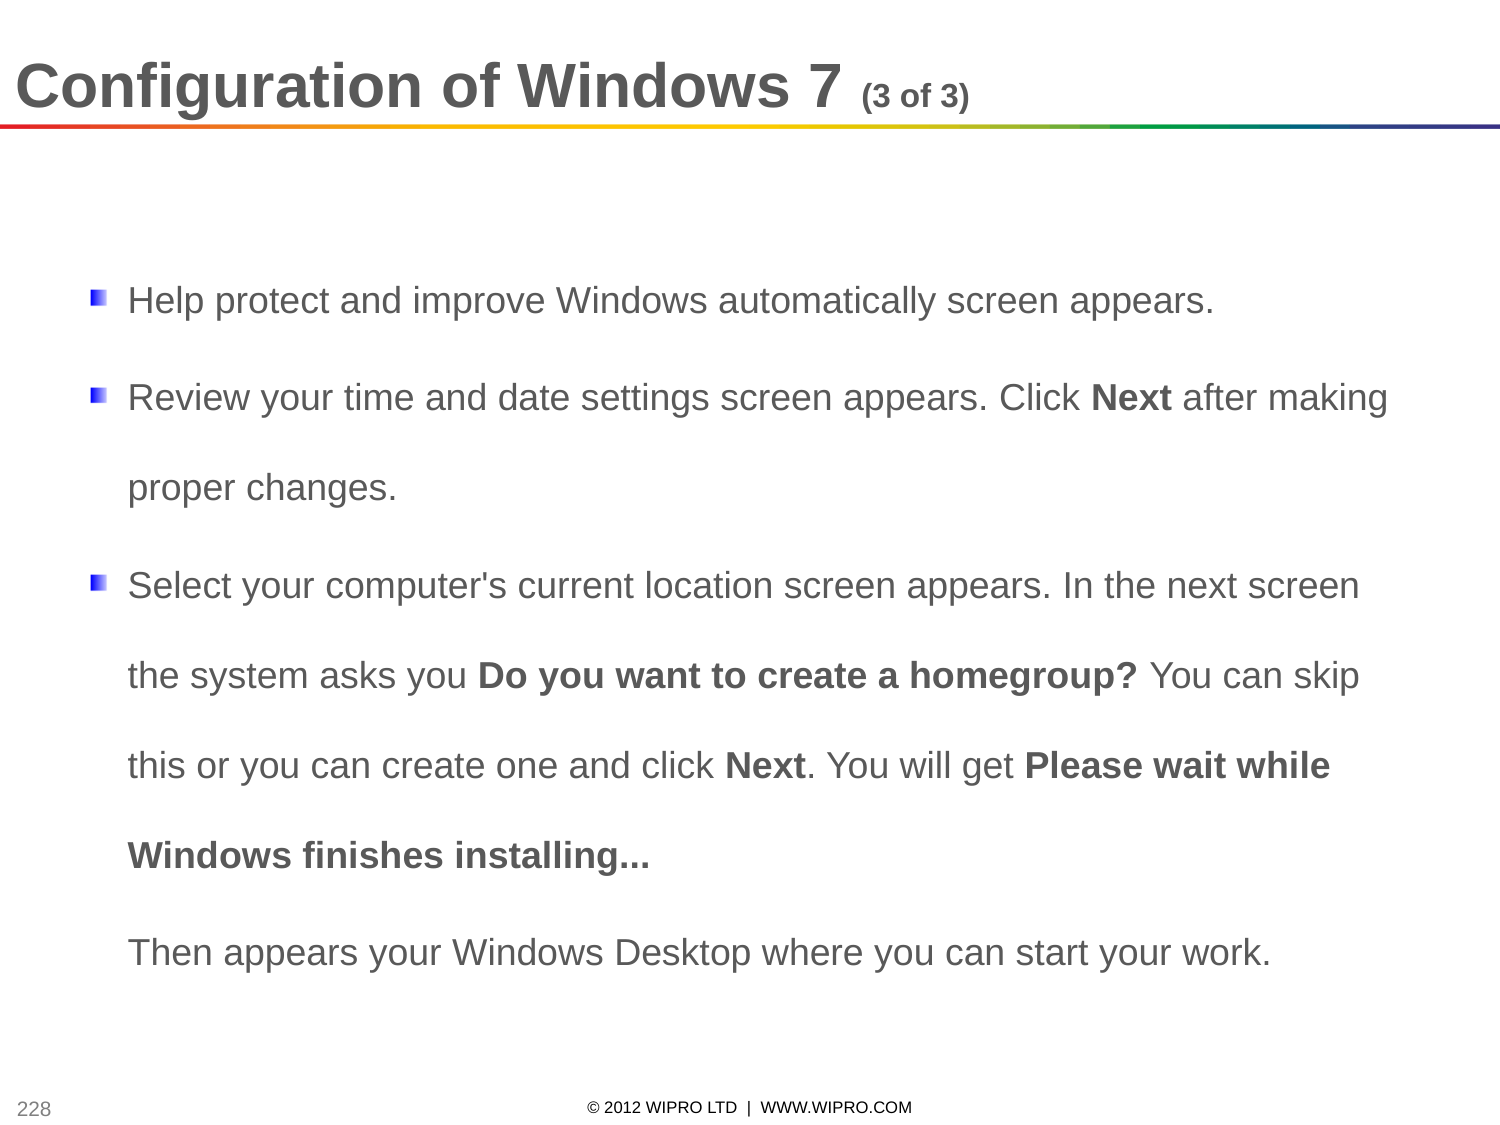

Configuration of Windows 7 (3 of 3)
Help protect and improve Windows automatically screen appears.
Review your time and date settings screen appears. Click Next after making proper changes.
Select your computer's current location screen appears. In the next screen the system asks you Do you want to create a homegroup? You can skip this or you can create one and click Next. You will get Please wait while Windows finishes installing...
	Then appears your Windows Desktop where you can start your work.